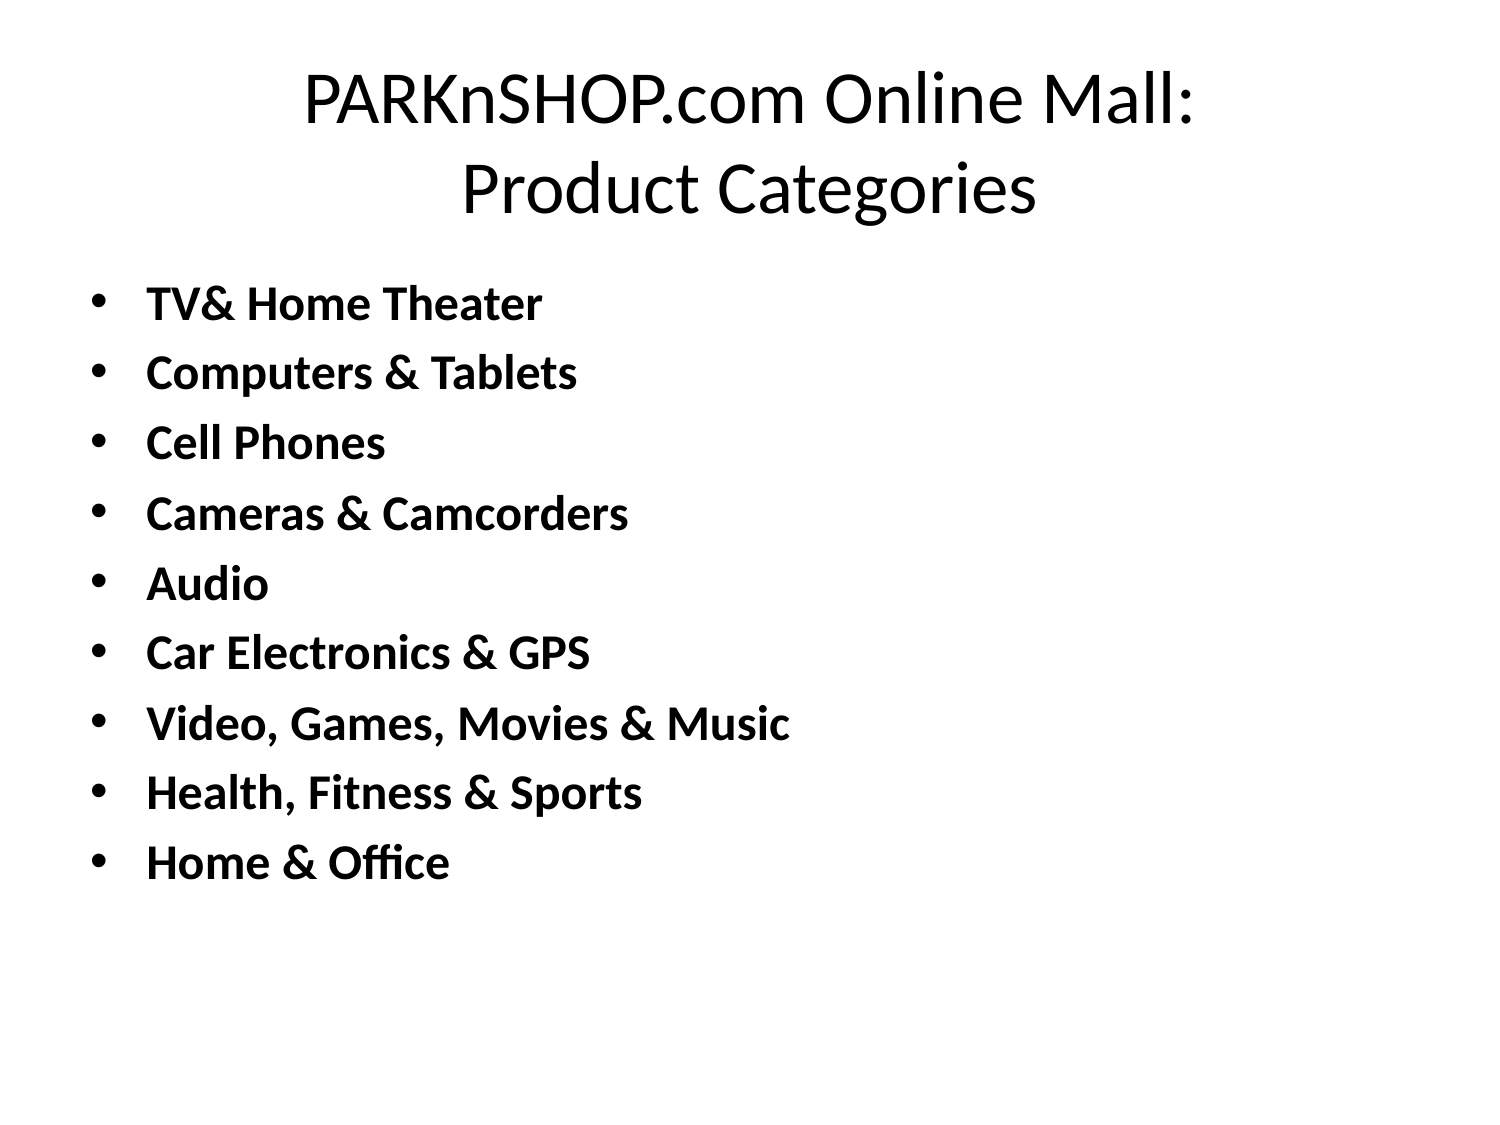

# PARKnSHOP.com Online Mall: Product Categories
TV& Home Theater
Computers & Tablets
Cell Phones
Cameras & Camcorders
Audio
Car Electronics & GPS
Video, Games, Movies & Music
Health, Fitness & Sports
Home & Office